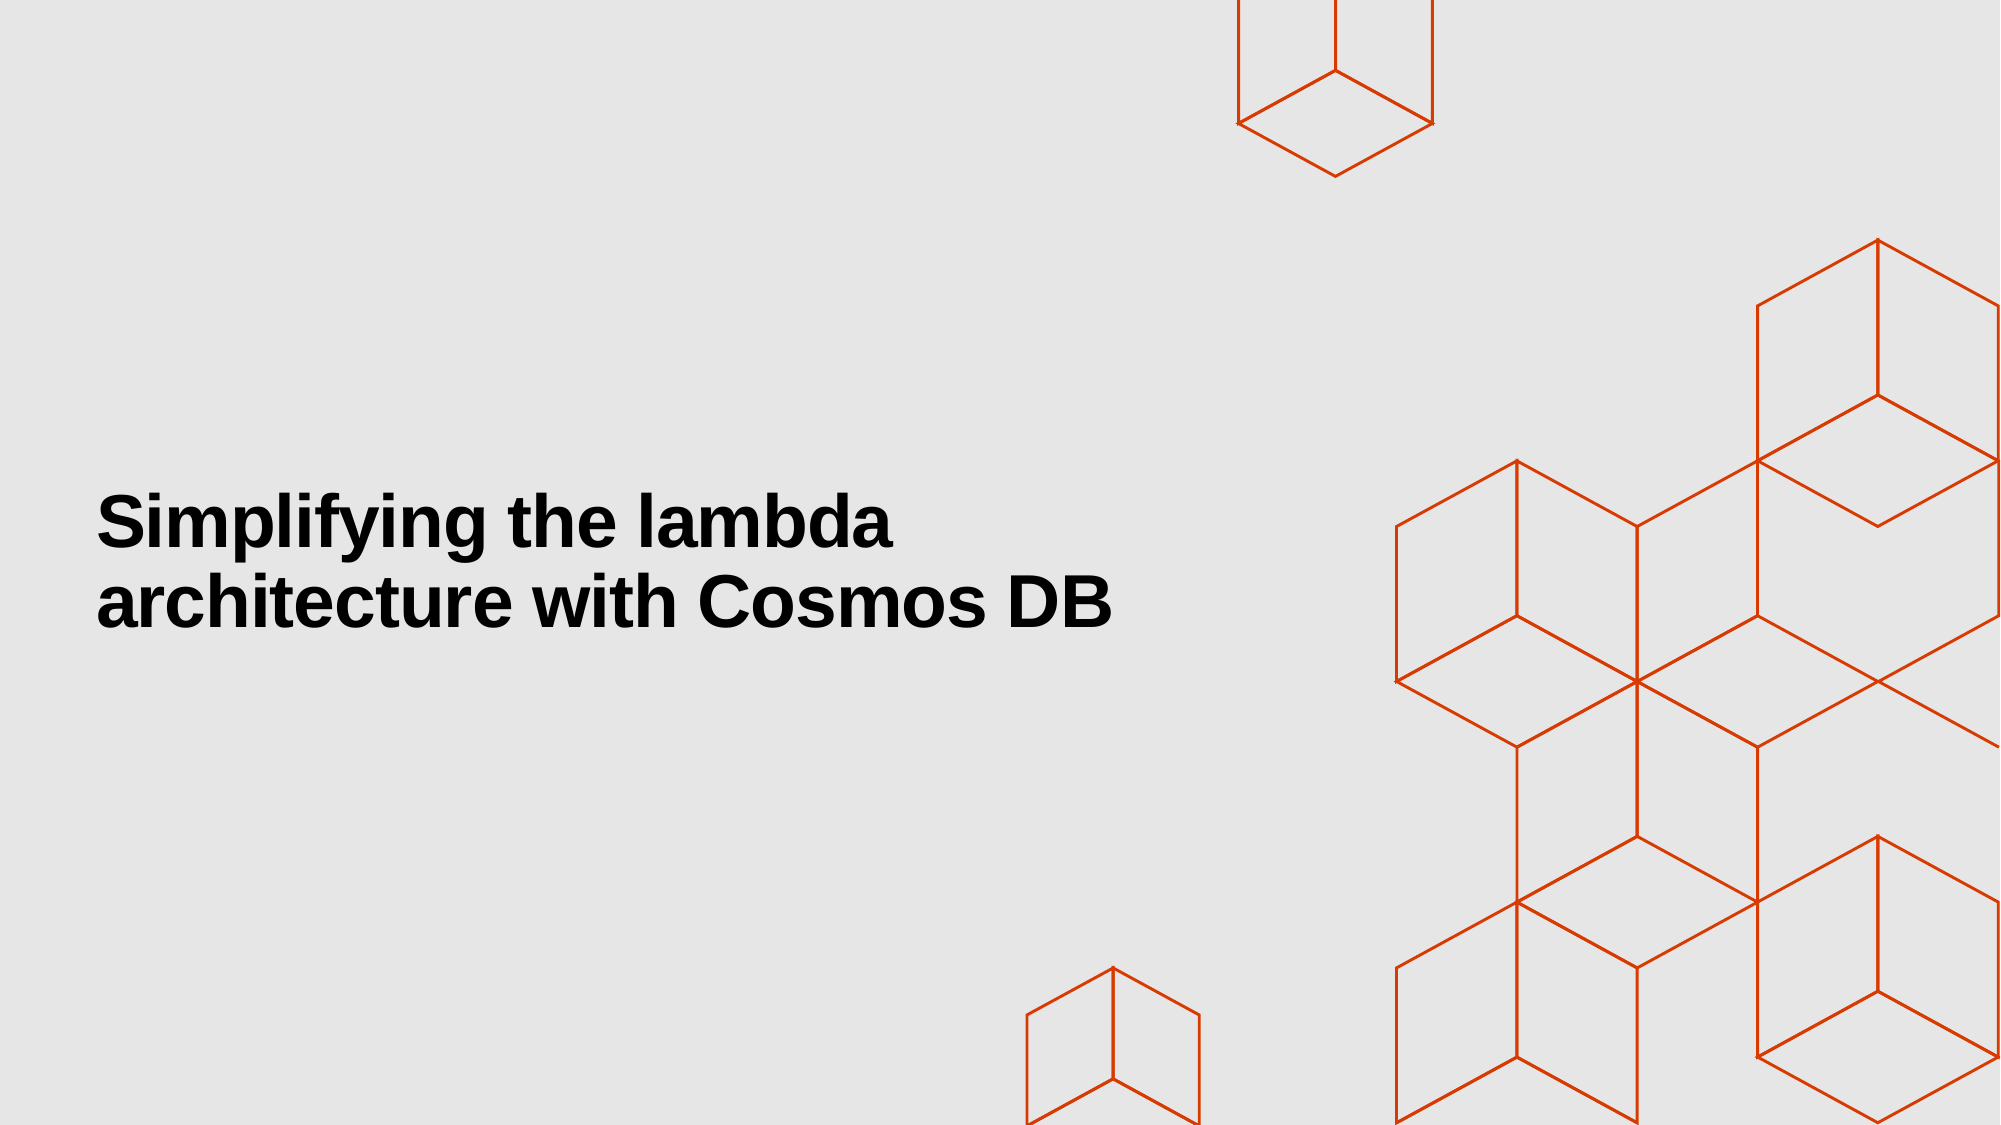

# Simplifying the lambda architecture with Cosmos DB